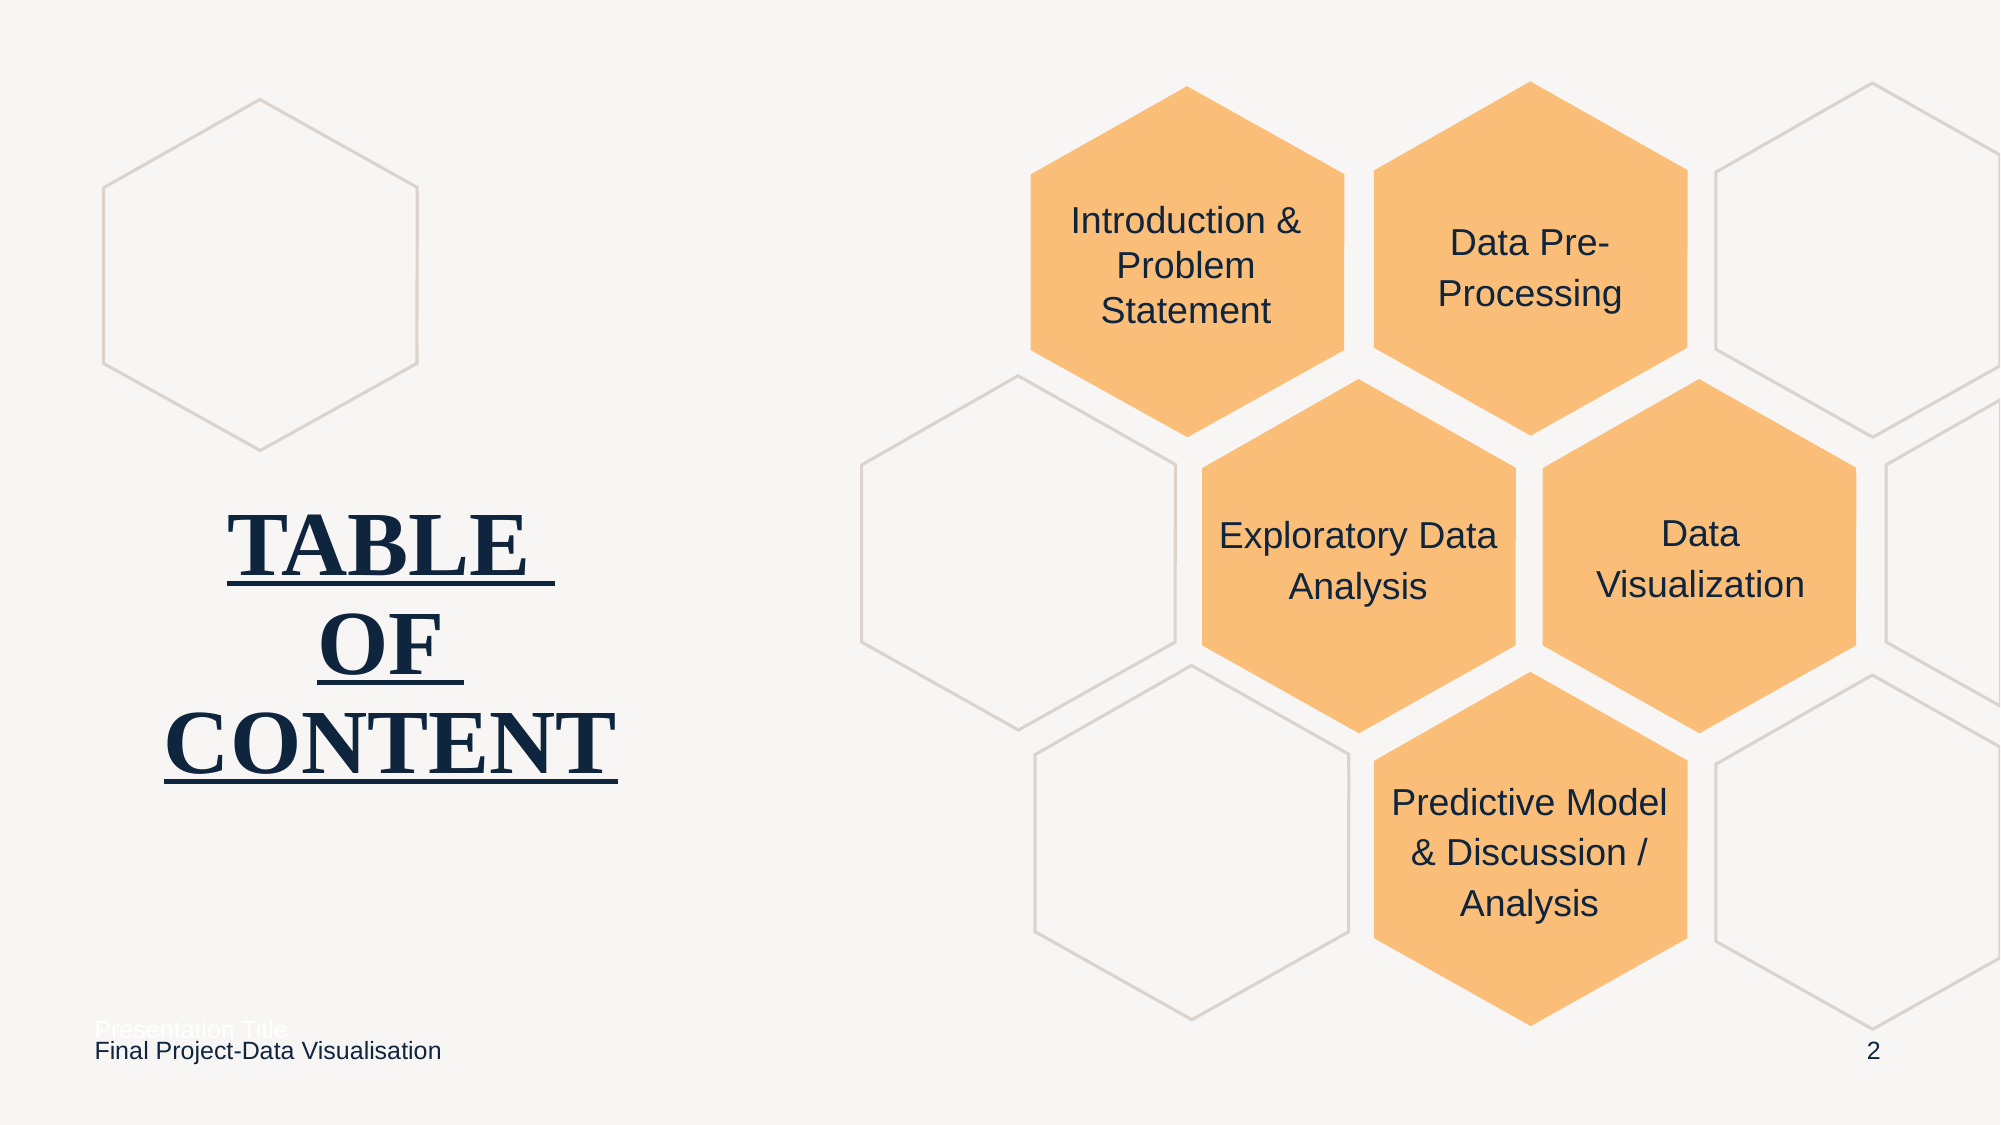

Introduction & Problem Statement
Data Pre-Processing
Data Visualization
Exploratory Data Analysis
# TABLE OF CONTENT
Predictive Model & Discussion / Analysis
Presentation Title
Final Project-Data Visualisation
2